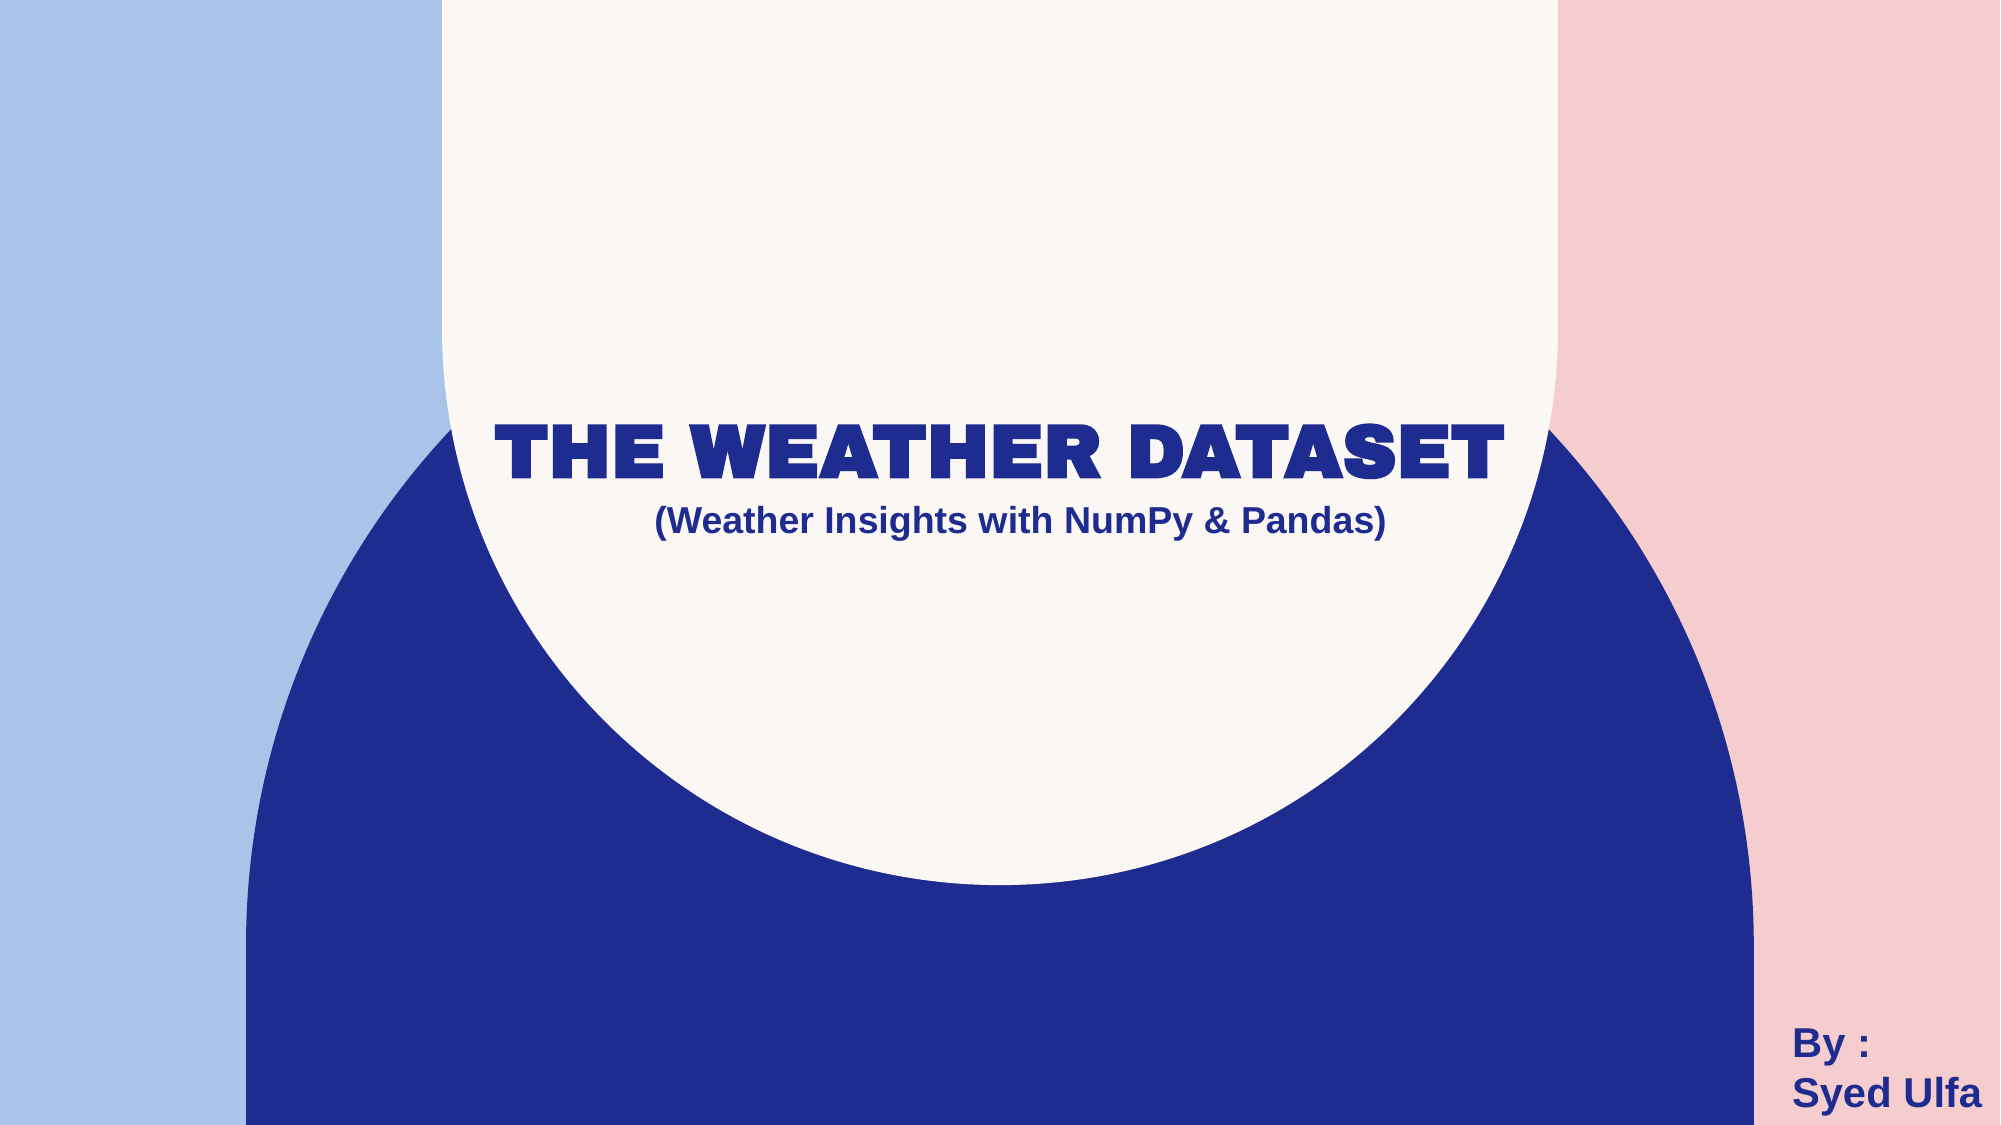

# The weather dataset
(Weather Insights with NumPy & Pandas)
By :
Syed Ulfa